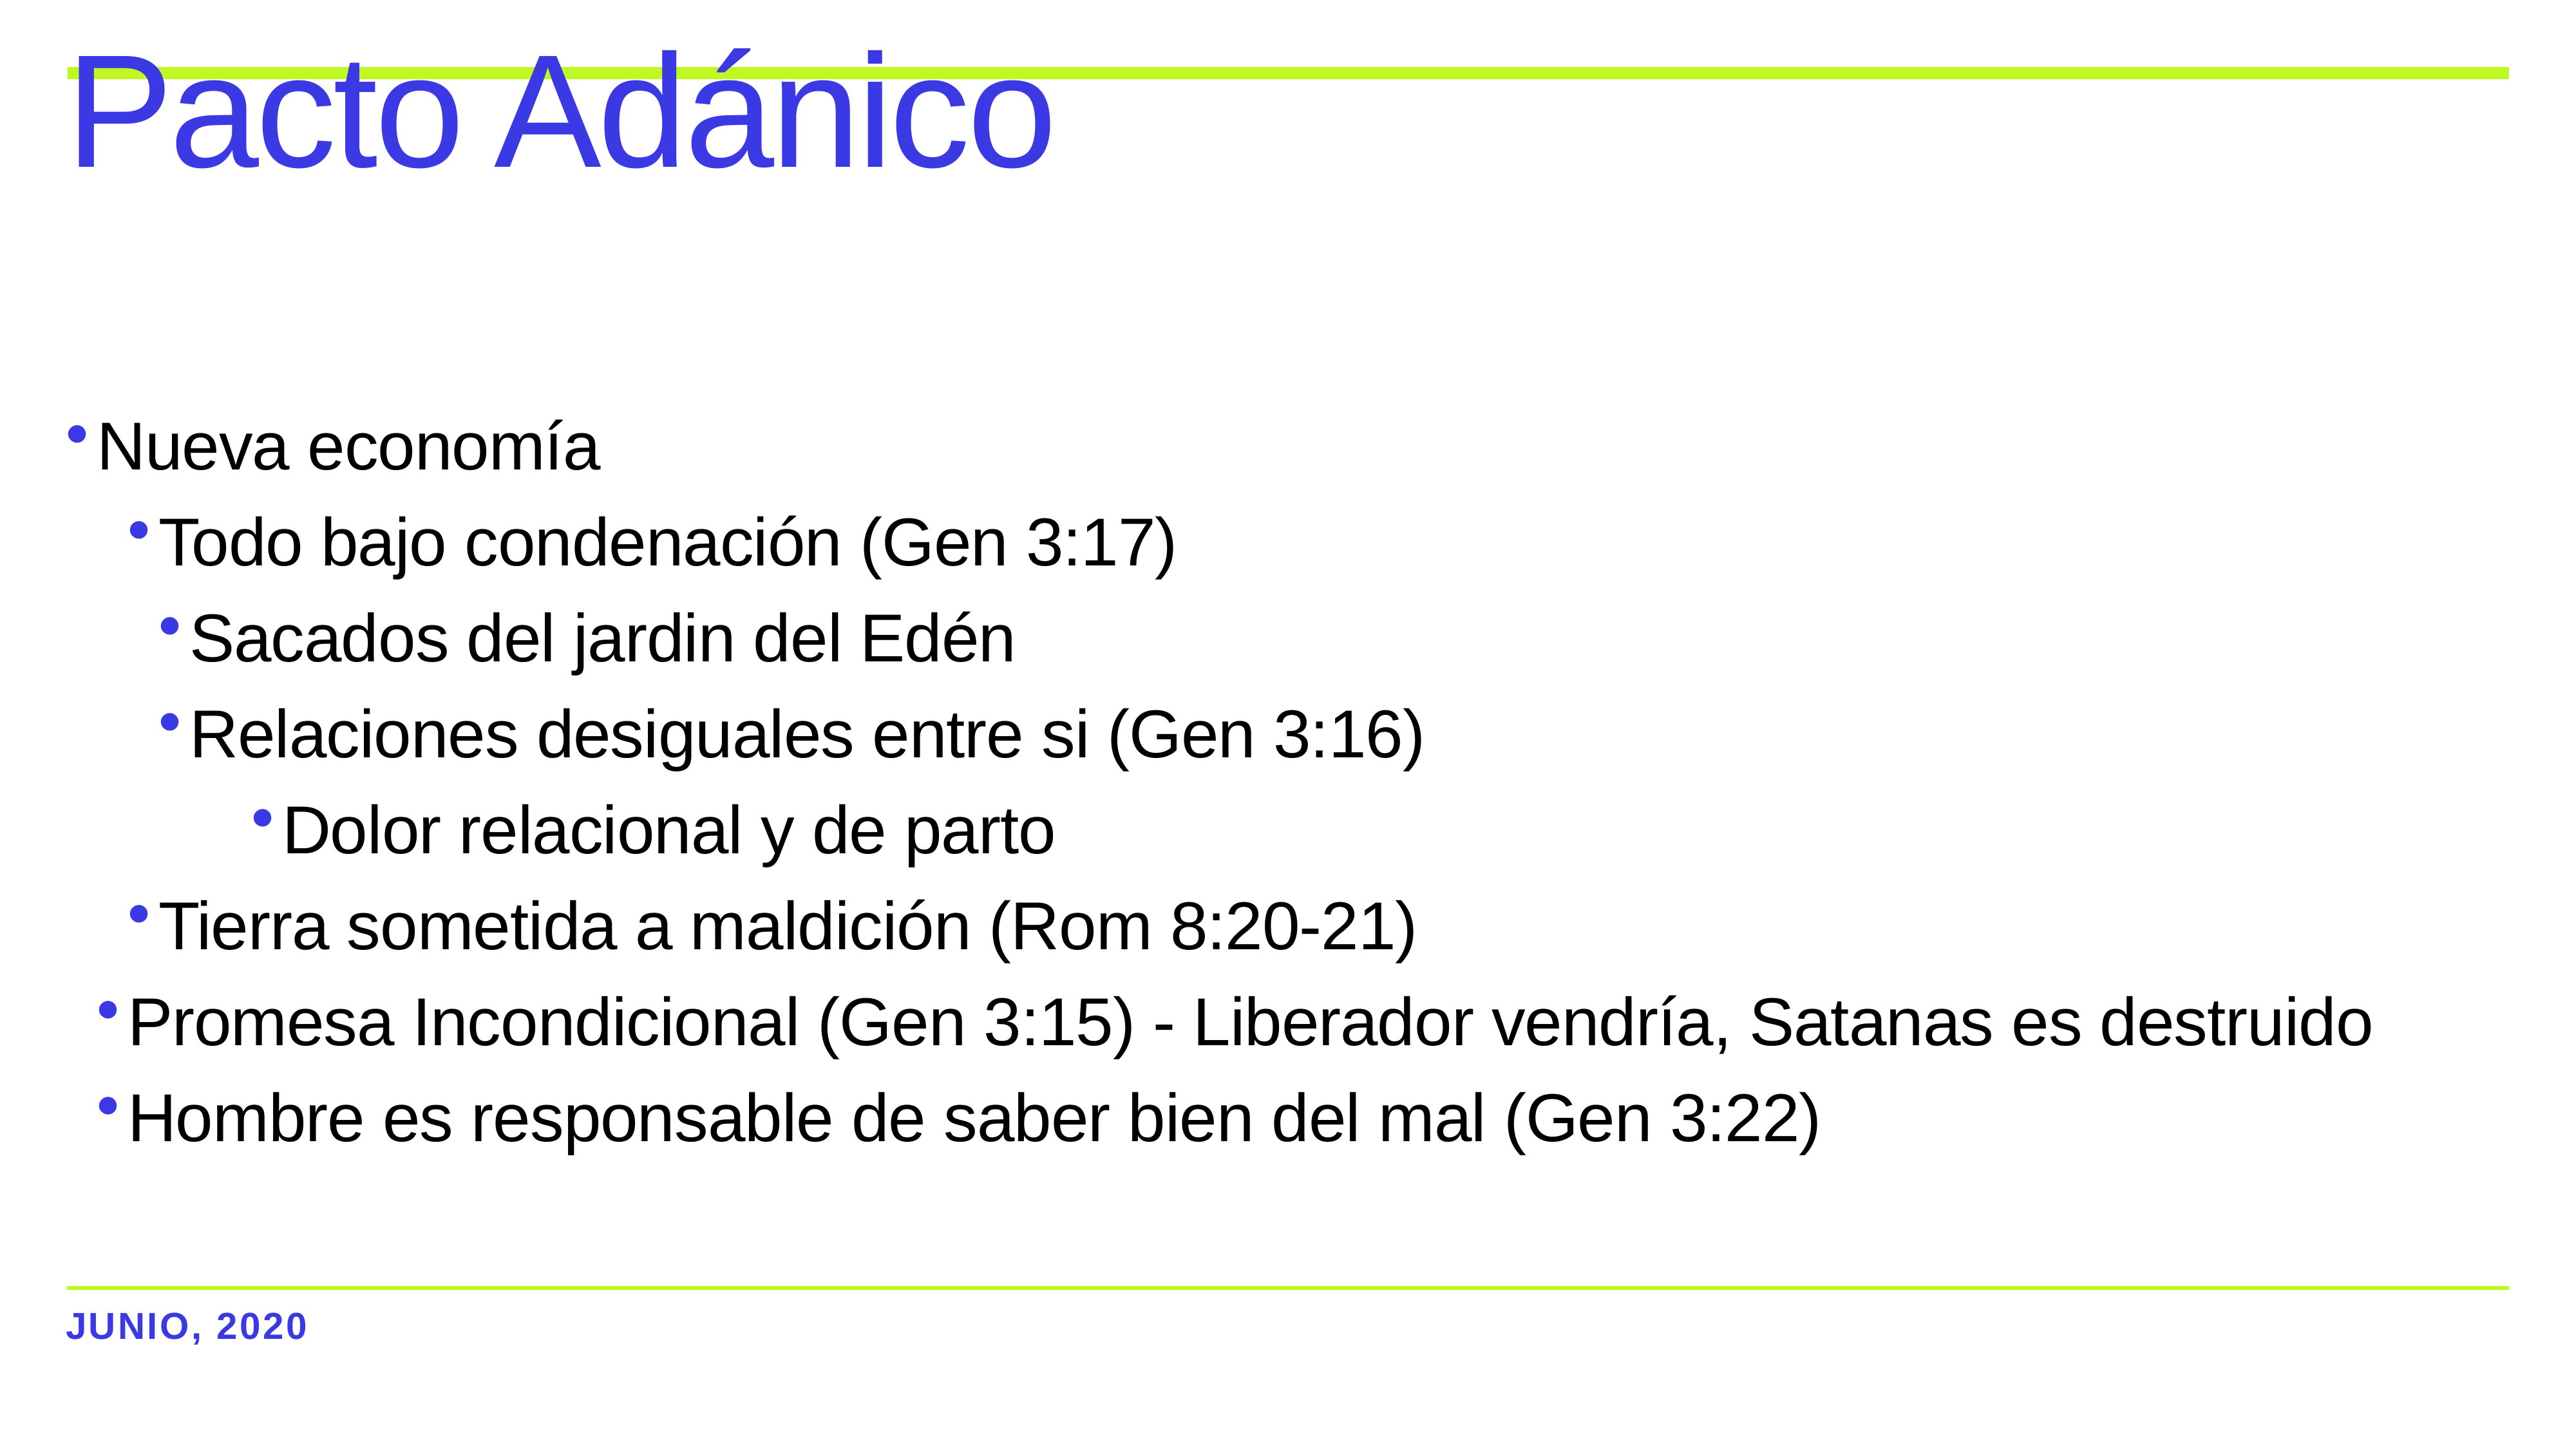

# Pacto Adánico
Nueva economía
Todo bajo condenación (Gen 3:17)
Sacados del jardin del Edén
Relaciones desiguales entre si (Gen 3:16)
Dolor relacional y de parto
Tierra sometida a maldición (Rom 8:20-21)
Promesa Incondicional (Gen 3:15) - Liberador vendría, Satanas es destruido
Hombre es responsable de saber bien del mal (Gen 3:22)
Junio, 2020